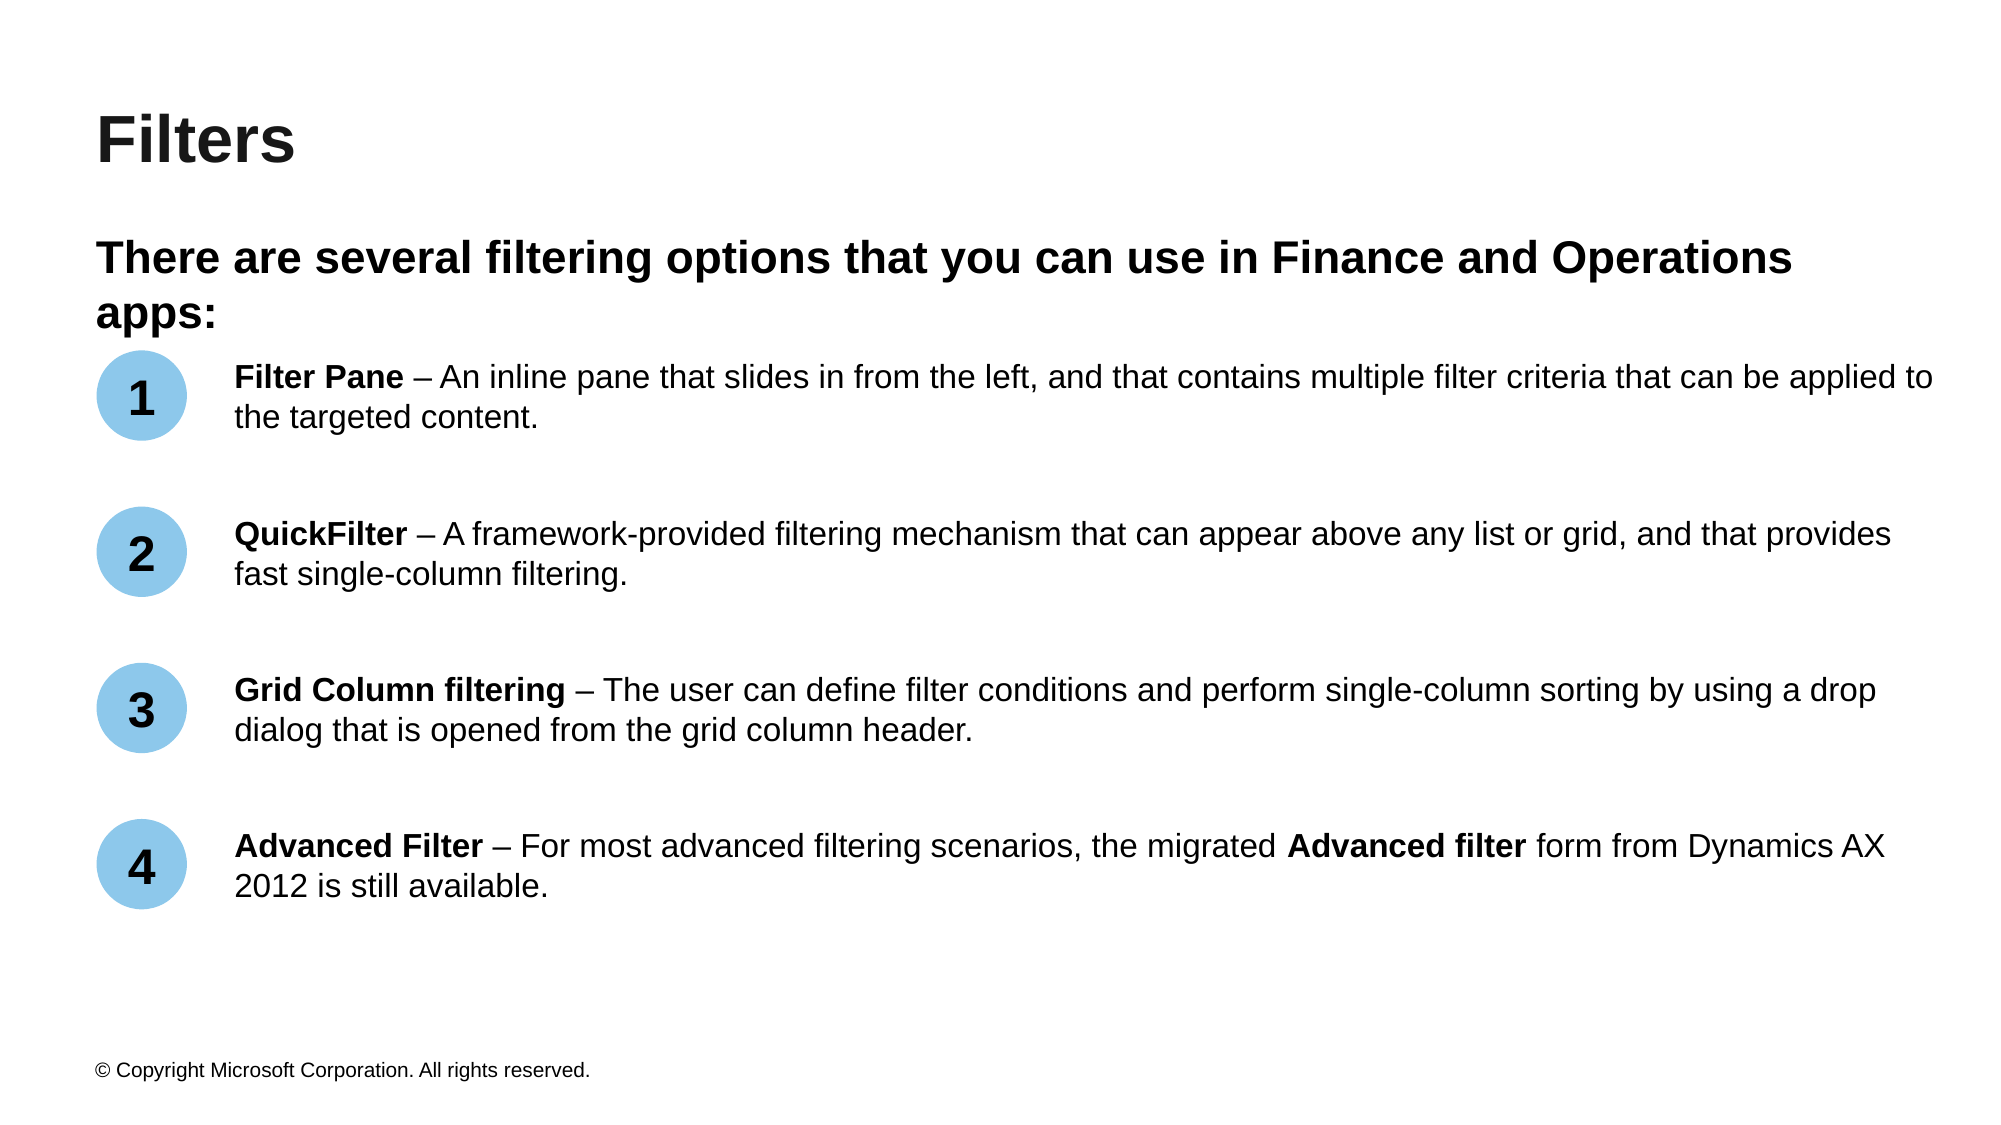

# Filters
There are several filtering options that you can use in Finance and Operations apps:
1
Filter Pane – An inline pane that slides in from the left, and that contains multiple filter criteria that can be applied to the targeted content.
2
QuickFilter – A framework-provided filtering mechanism that can appear above any list or grid, and that provides fast single-column filtering.
3
Grid Column filtering – The user can define filter conditions and perform single-column sorting by using a drop dialog that is opened from the grid column header.
4
Advanced Filter – For most advanced filtering scenarios, the migrated Advanced filter form from Dynamics AX 2012 is still available.